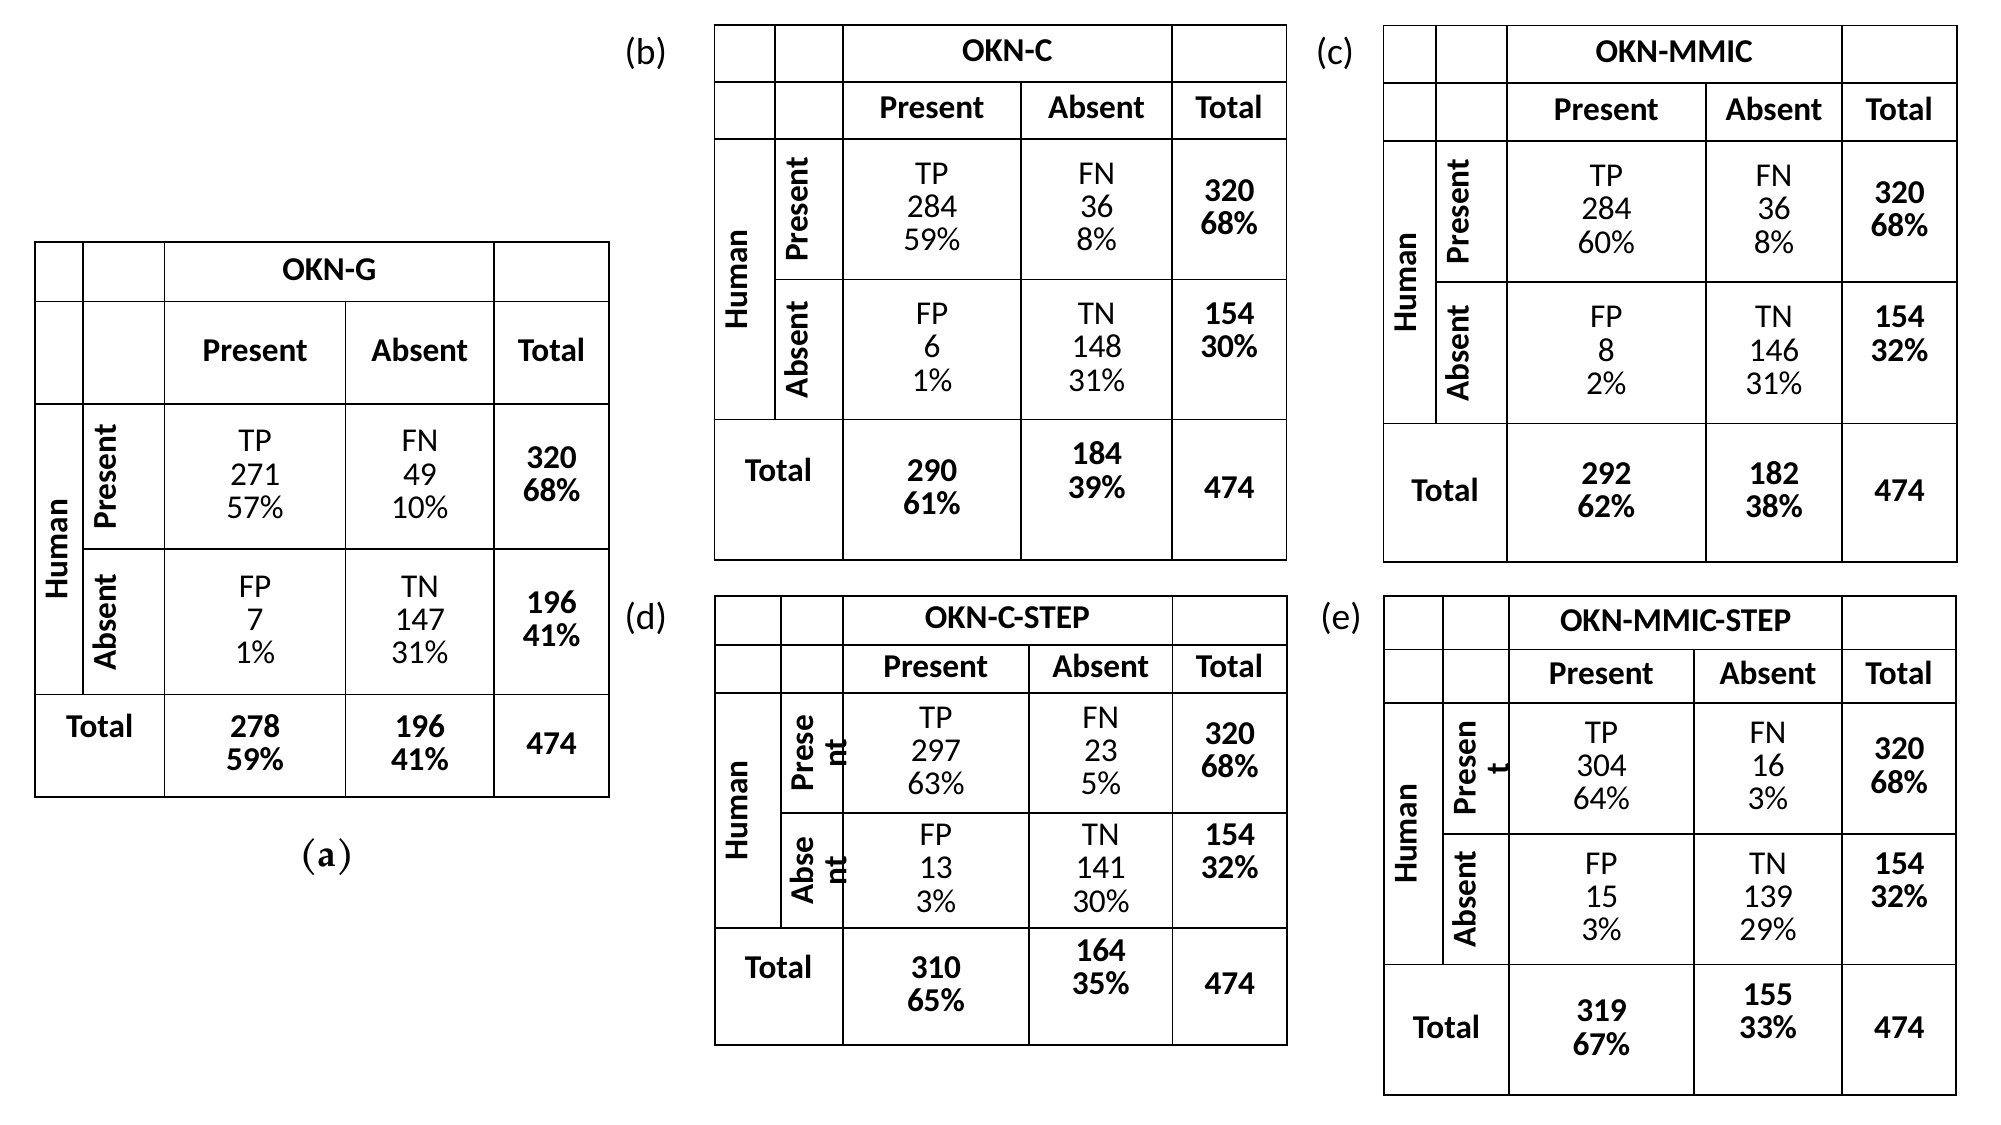

(b)
(c)
|  |  | OKN-C |  |  |
| --- | --- | --- | --- | --- |
|  |  | Present | Absent | Total |
| Human | Present | TP 284 59% | FN 36 8% | 320 68% |
|  | Absent | FP 6 1% | TN 148 31% | 154 30% |
| Total |  | 290 61% | 184 39% | 474 |
|  |  | OKN-MMIC |  |  |
| --- | --- | --- | --- | --- |
|  |  | Present | Absent | Total |
| Human | Present | TP 284 60% | FN 36 8% | 320 68% |
|  | Absent | FP 8 2% | TN 146 31% | 154 32% |
| Total |  | 292 62% | 182 38% | 474 |
|  |  | OKN-G |  |  |
| --- | --- | --- | --- | --- |
|  |  | Present | Absent | Total |
| Human | Present | TP 271 57% | FN 49 10% | 320 68% |
|  | Absent | FP 7 1% | TN 147 31% | 196 41% |
| Total |  | 278 59% | 196 41% | 474 |
(d)
(e)
|  |  | OKN-C-STEP |  |  |
| --- | --- | --- | --- | --- |
|  |  | Present | Absent | Total |
| Human | Present | TP 297 63% | FN 23 5% | 320 68% |
|  | Absent | FP 13 3% | TN 141 30% | 154 32% |
| Total |  | 310 65% | 164 35% | 474 |
|  |  | OKN-MMIC-STEP |  |  |
| --- | --- | --- | --- | --- |
|  |  | Present | Absent | Total |
| Human | Present | TP 304 64% | FN 16 3% | 320 68% |
|  | Absent | FP 15 3% | TN 139 29% | 154 32% |
| Total |  | 319 67% | 155 33% | 474 |
(a)